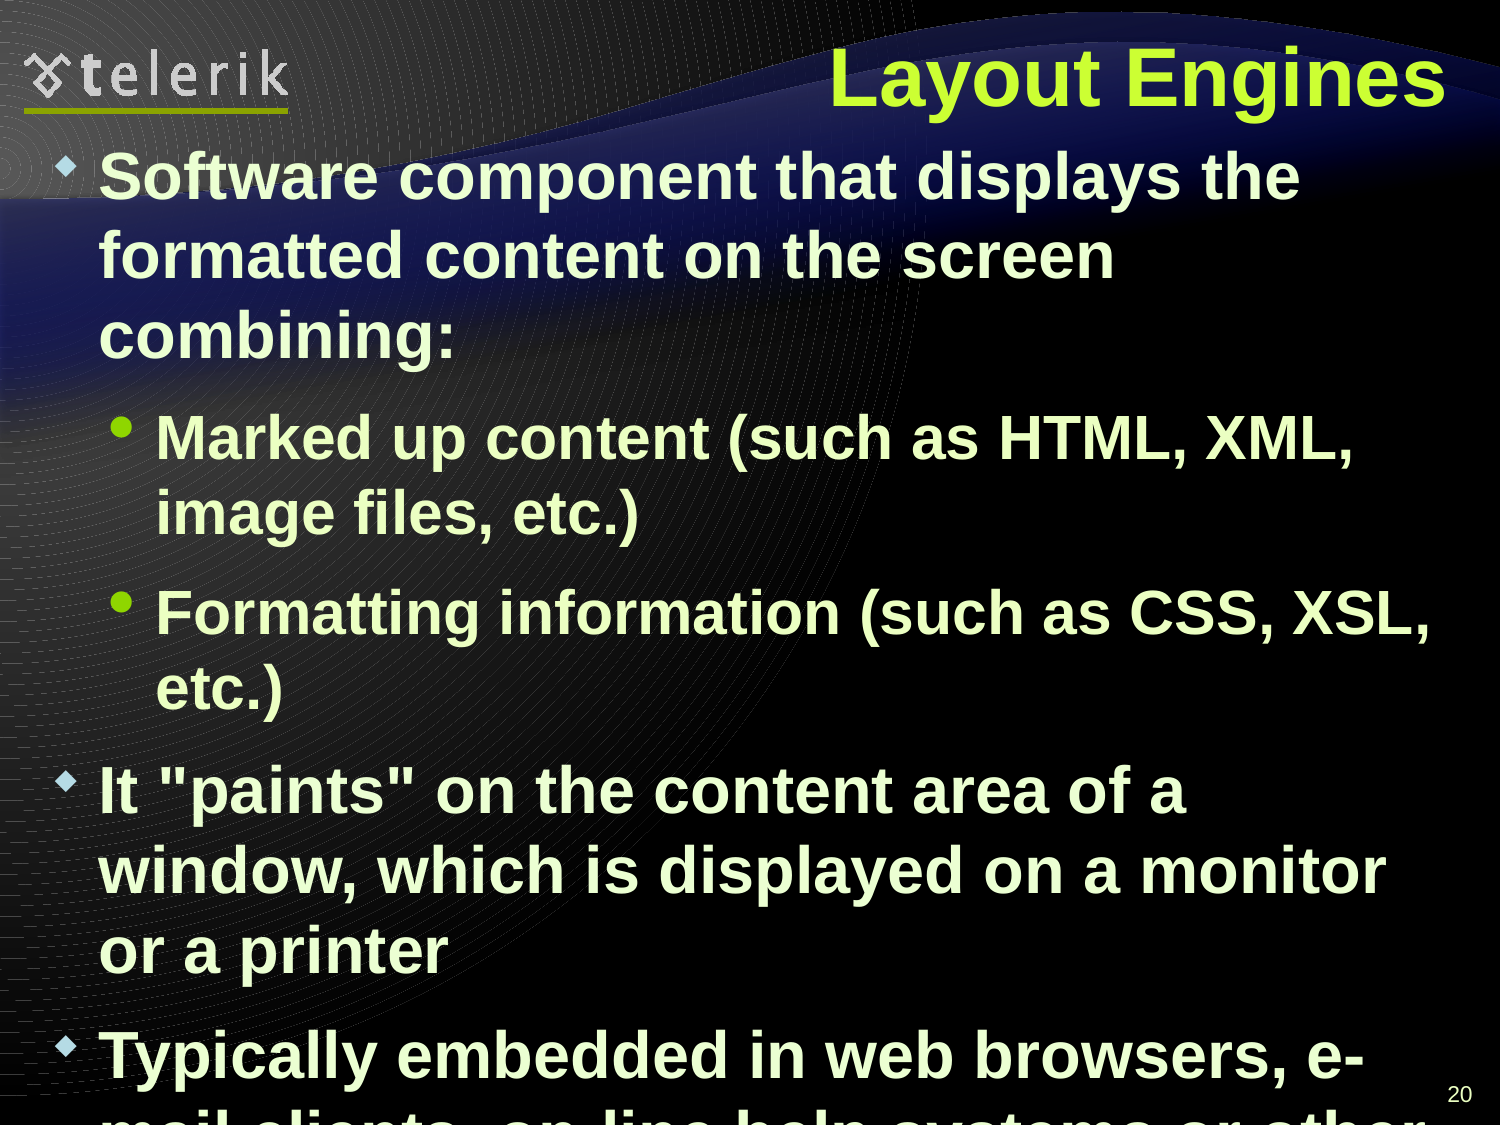

# Layout Engines
Software component that displays the formatted content on the screen combining:
Marked up content (such as HTML, XML, image files, etc.)
Formatting information (such as CSS, XSL, etc.)
It "paints" on the content area of a window, which is displayed on a monitor or a printer
Typically embedded in web browsers, e-mail clients, on-line help systems or other applications that require the displaying (and editing) of web content
20